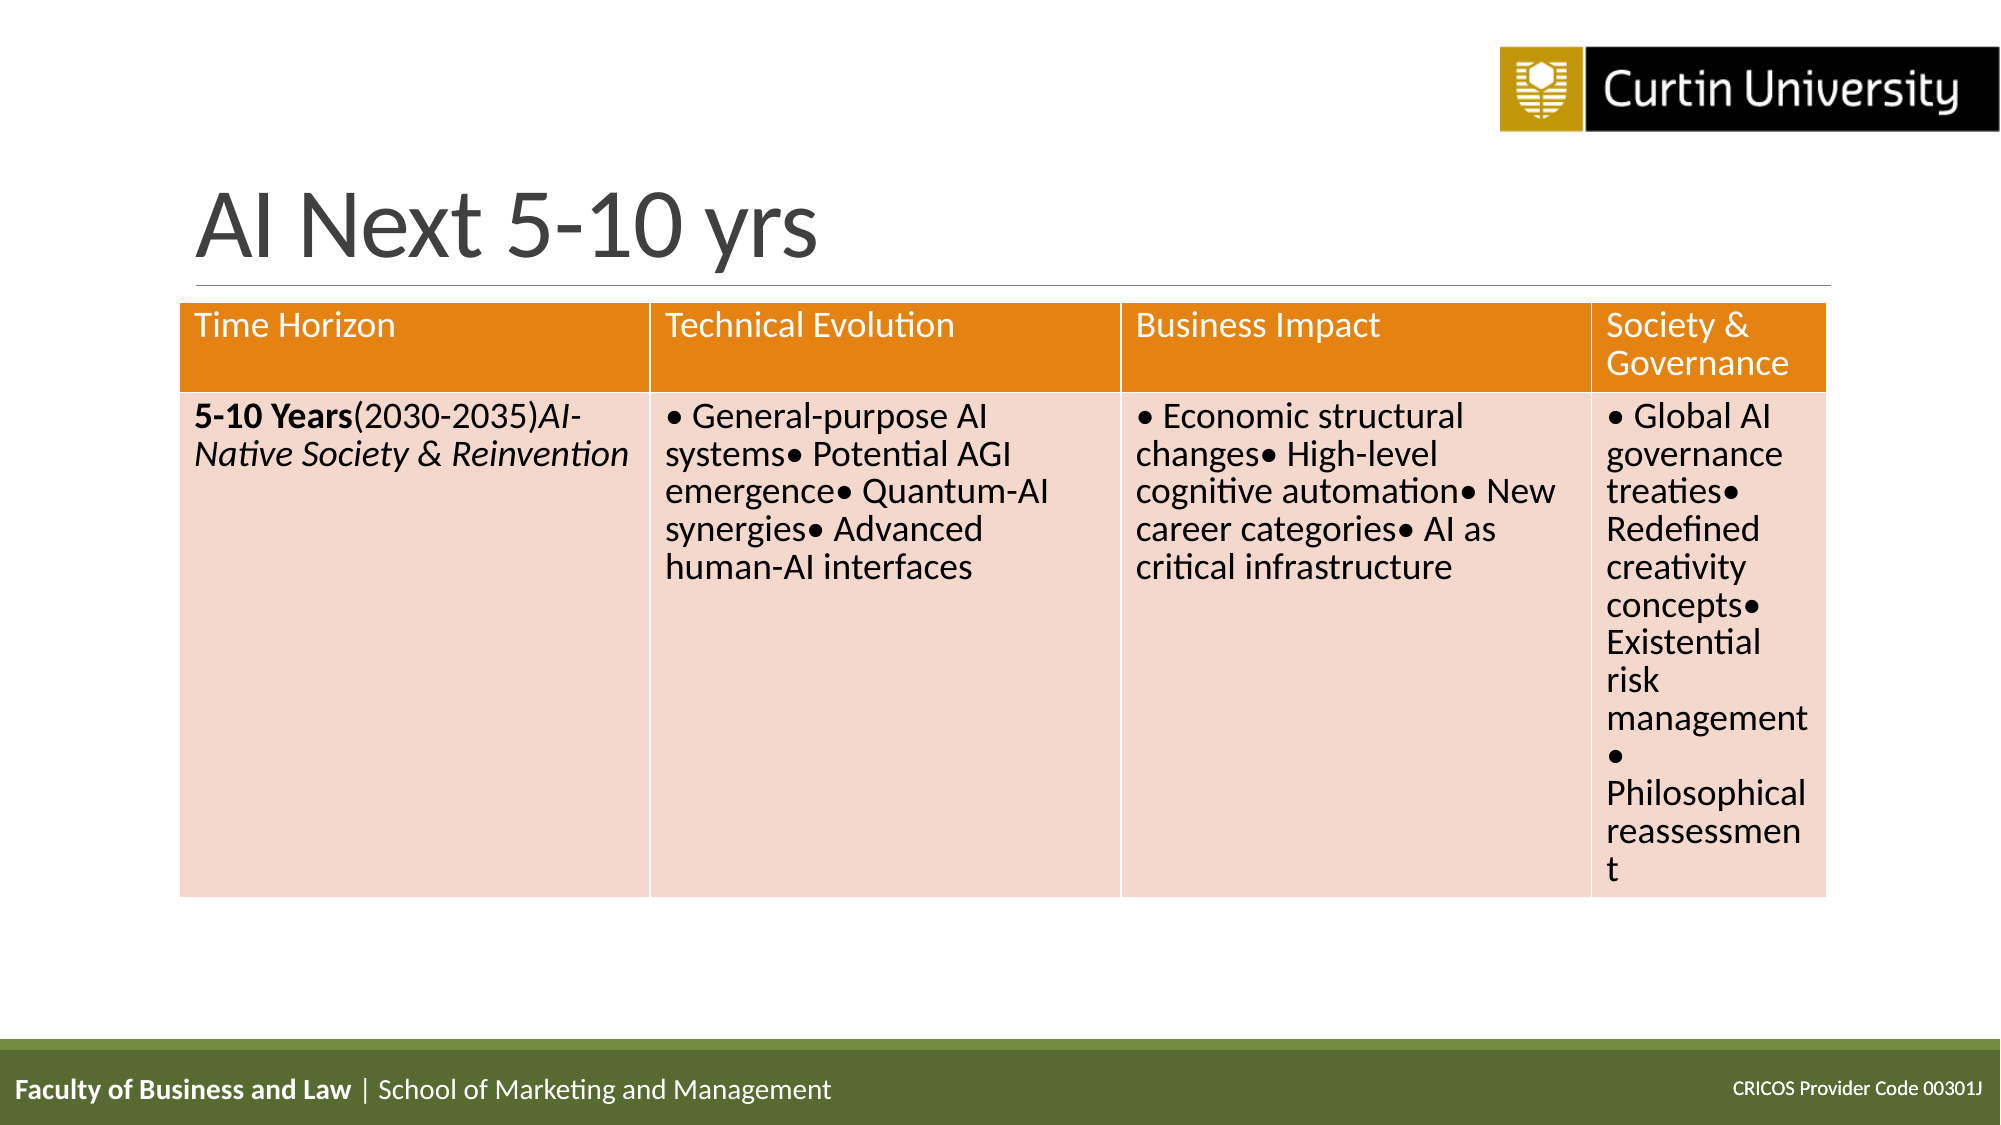

# AI Next 5-10 yrs
| Time Horizon | Technical Evolution | Business Impact | Society & Governance |
| --- | --- | --- | --- |
| 5-10 Years(2030-2035)AI-Native Society & Reinvention | • General-purpose AI systems• Potential AGI emergence• Quantum-AI synergies• Advanced human-AI interfaces | • Economic structural changes• High-level cognitive automation• New career categories• AI as critical infrastructure | • Global AI governance treaties• Redefined creativity concepts• Existential risk management• Philosophical reassessment |
Faculty of Business and Law | School of Marketing and Management